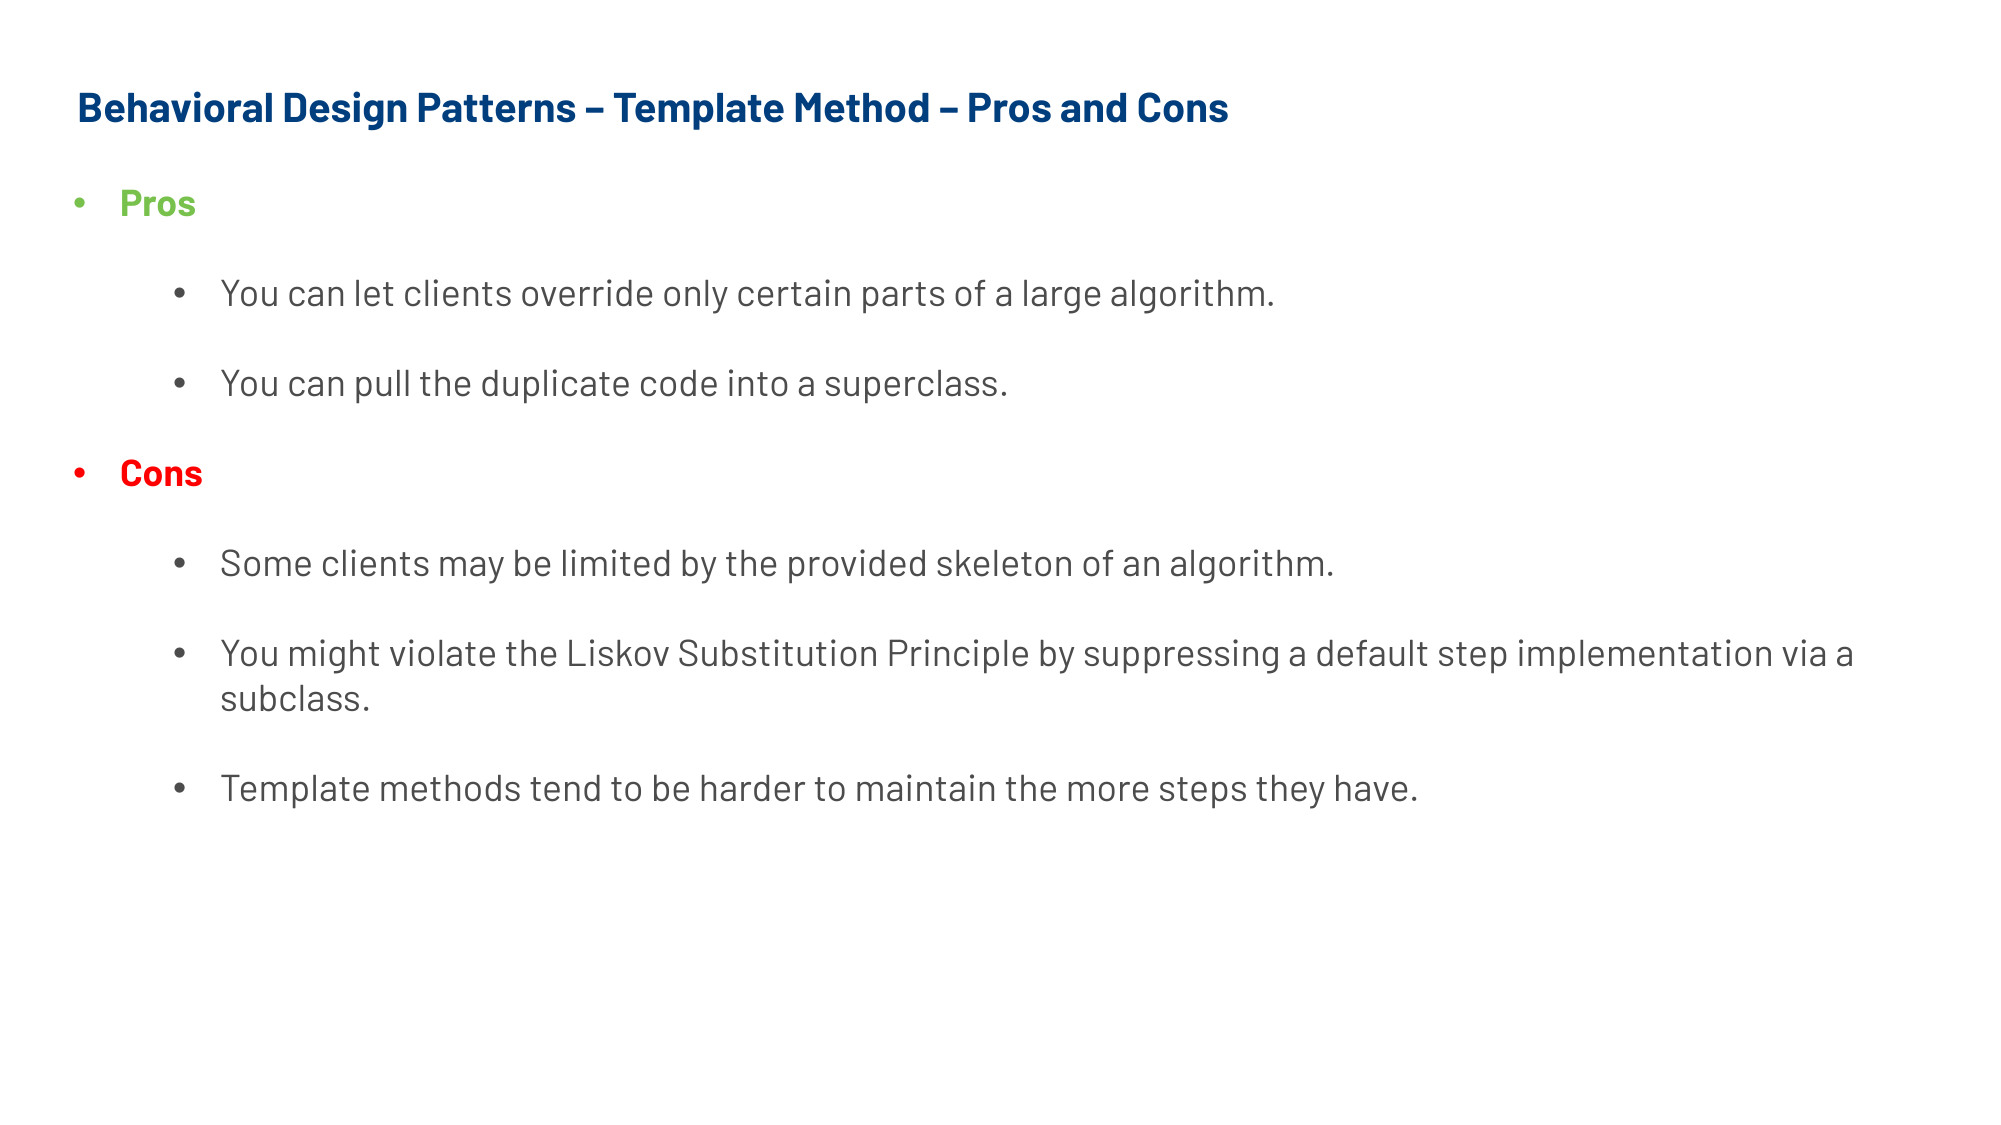

# Behavioral Design Patterns – Template Method – Pros and Cons

Pros

You can let clients override only certain parts of a large algorithm.

You can pull the duplicate code into a superclass.

Cons

Some clients may be limited by the provided skeleton of an algorithm.

You might violate the Liskov Substitution Principle by suppressing a default step implementation via a subclass.

Template methods tend to be harder to maintain the more steps they have.